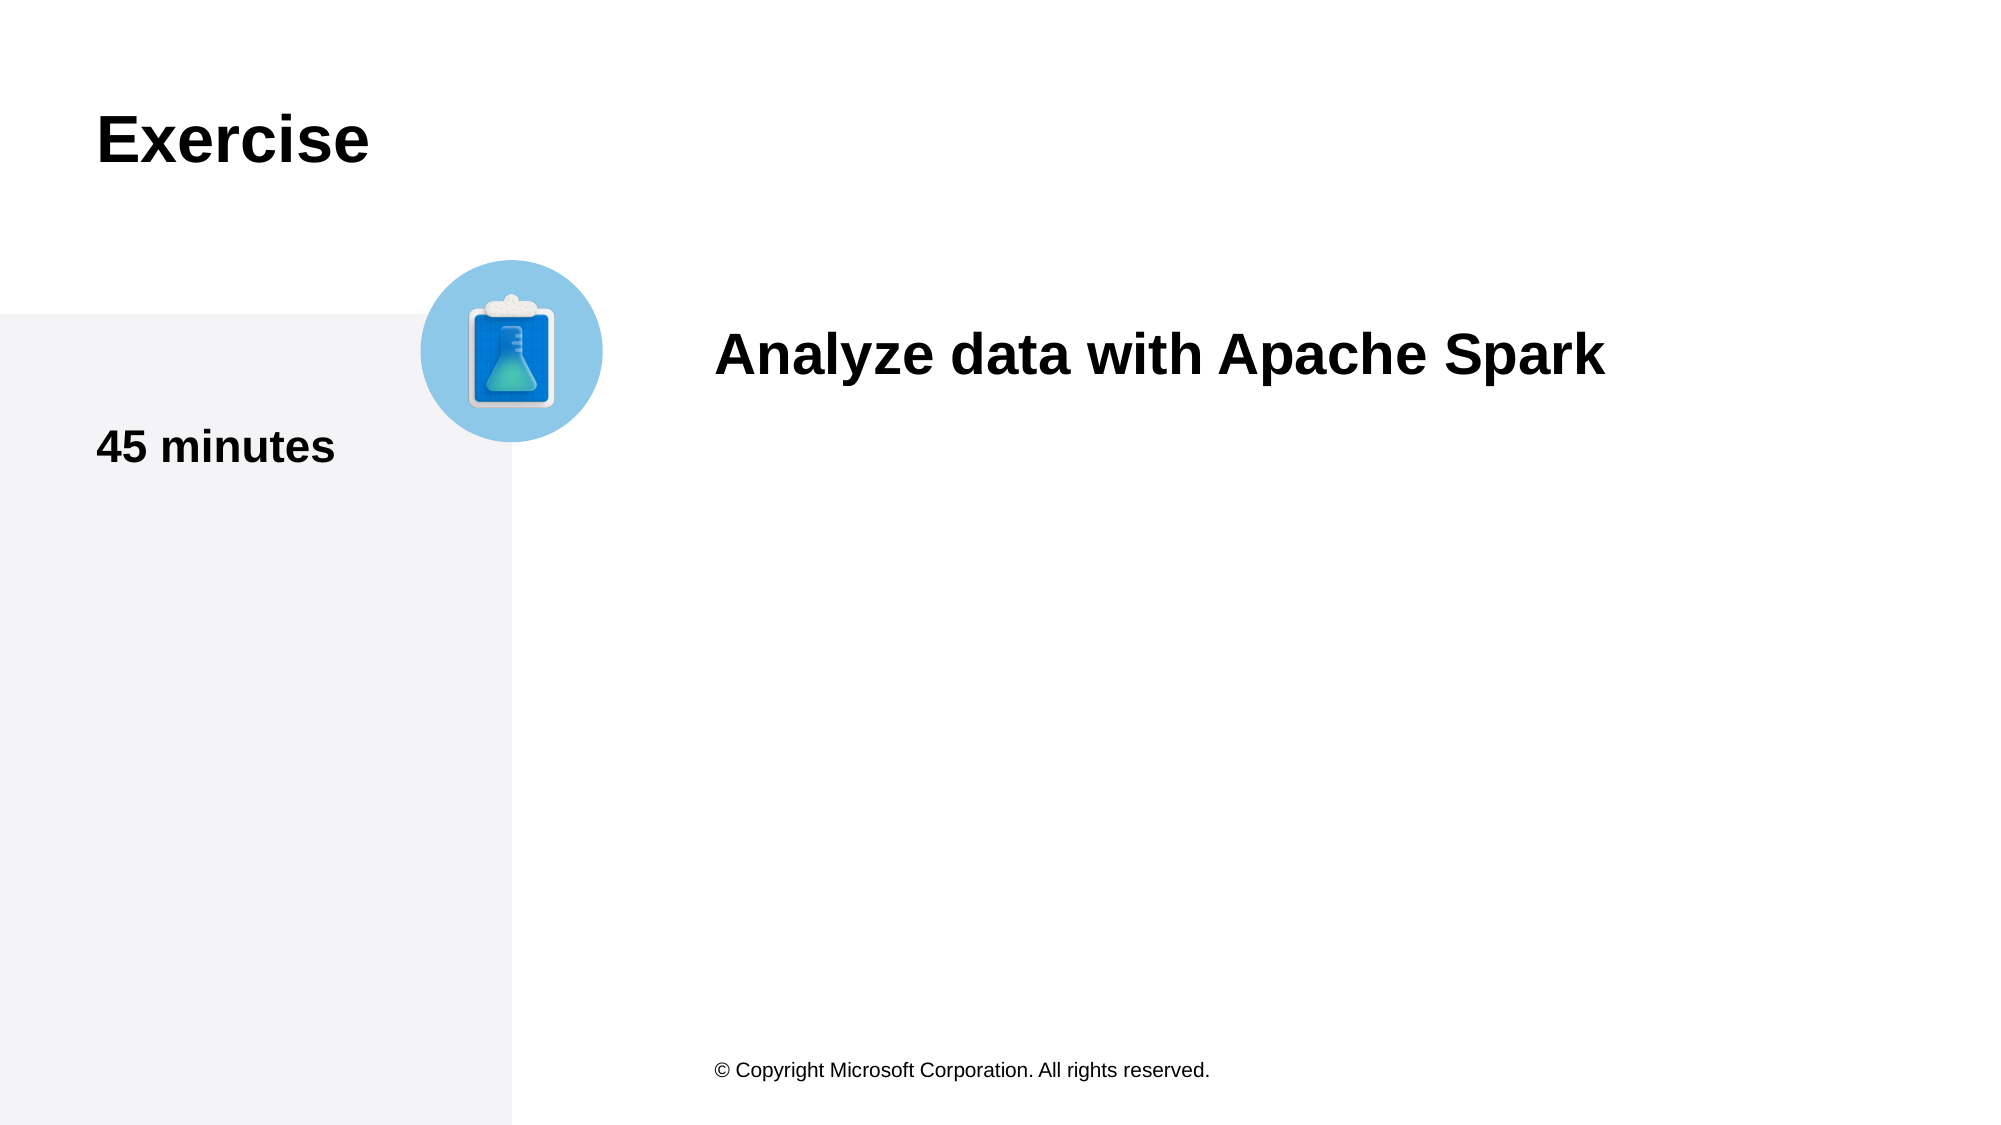

# Exercise
Analyze data with Apache Spark
45 minutes